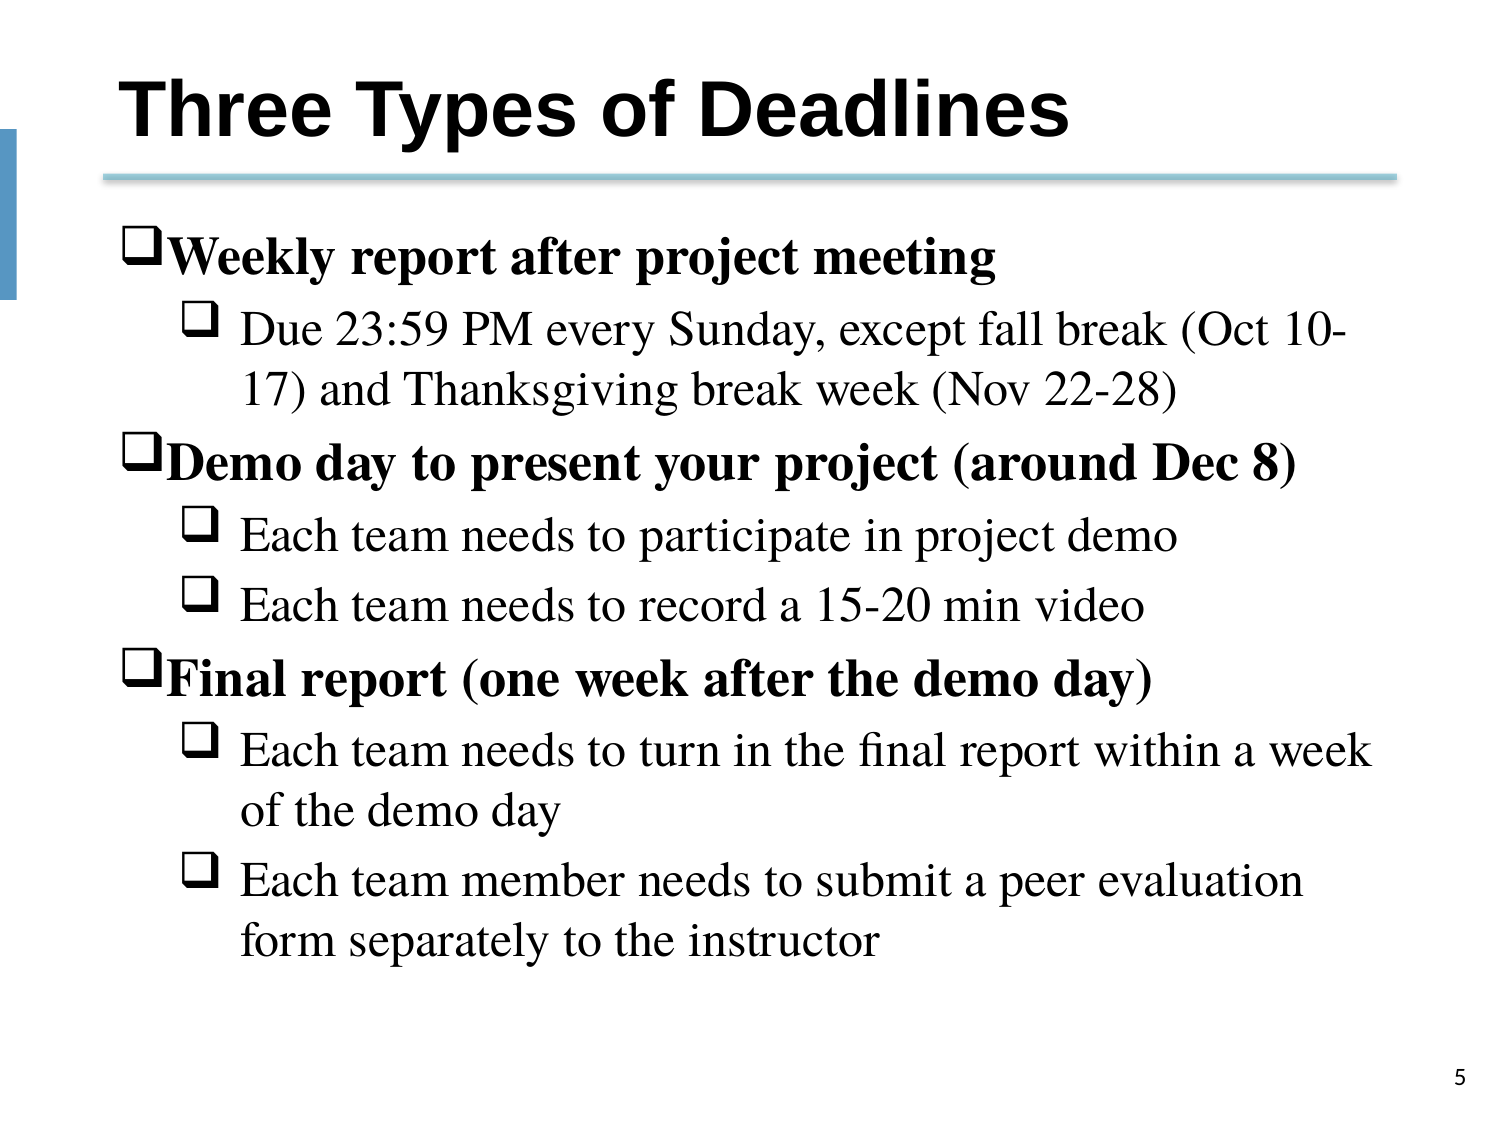

# Three Types of Deadlines
Weekly report after project meeting
Due 23:59 PM every Sunday, except fall break (Oct 10-17) and Thanksgiving break week (Nov 22-28)
Demo day to present your project (around Dec 8)
Each team needs to participate in project demo
Each team needs to record a 15-20 min video
Final report (one week after the demo day)
Each team needs to turn in the final report within a week of the demo day
Each team member needs to submit a peer evaluation form separately to the instructor
5